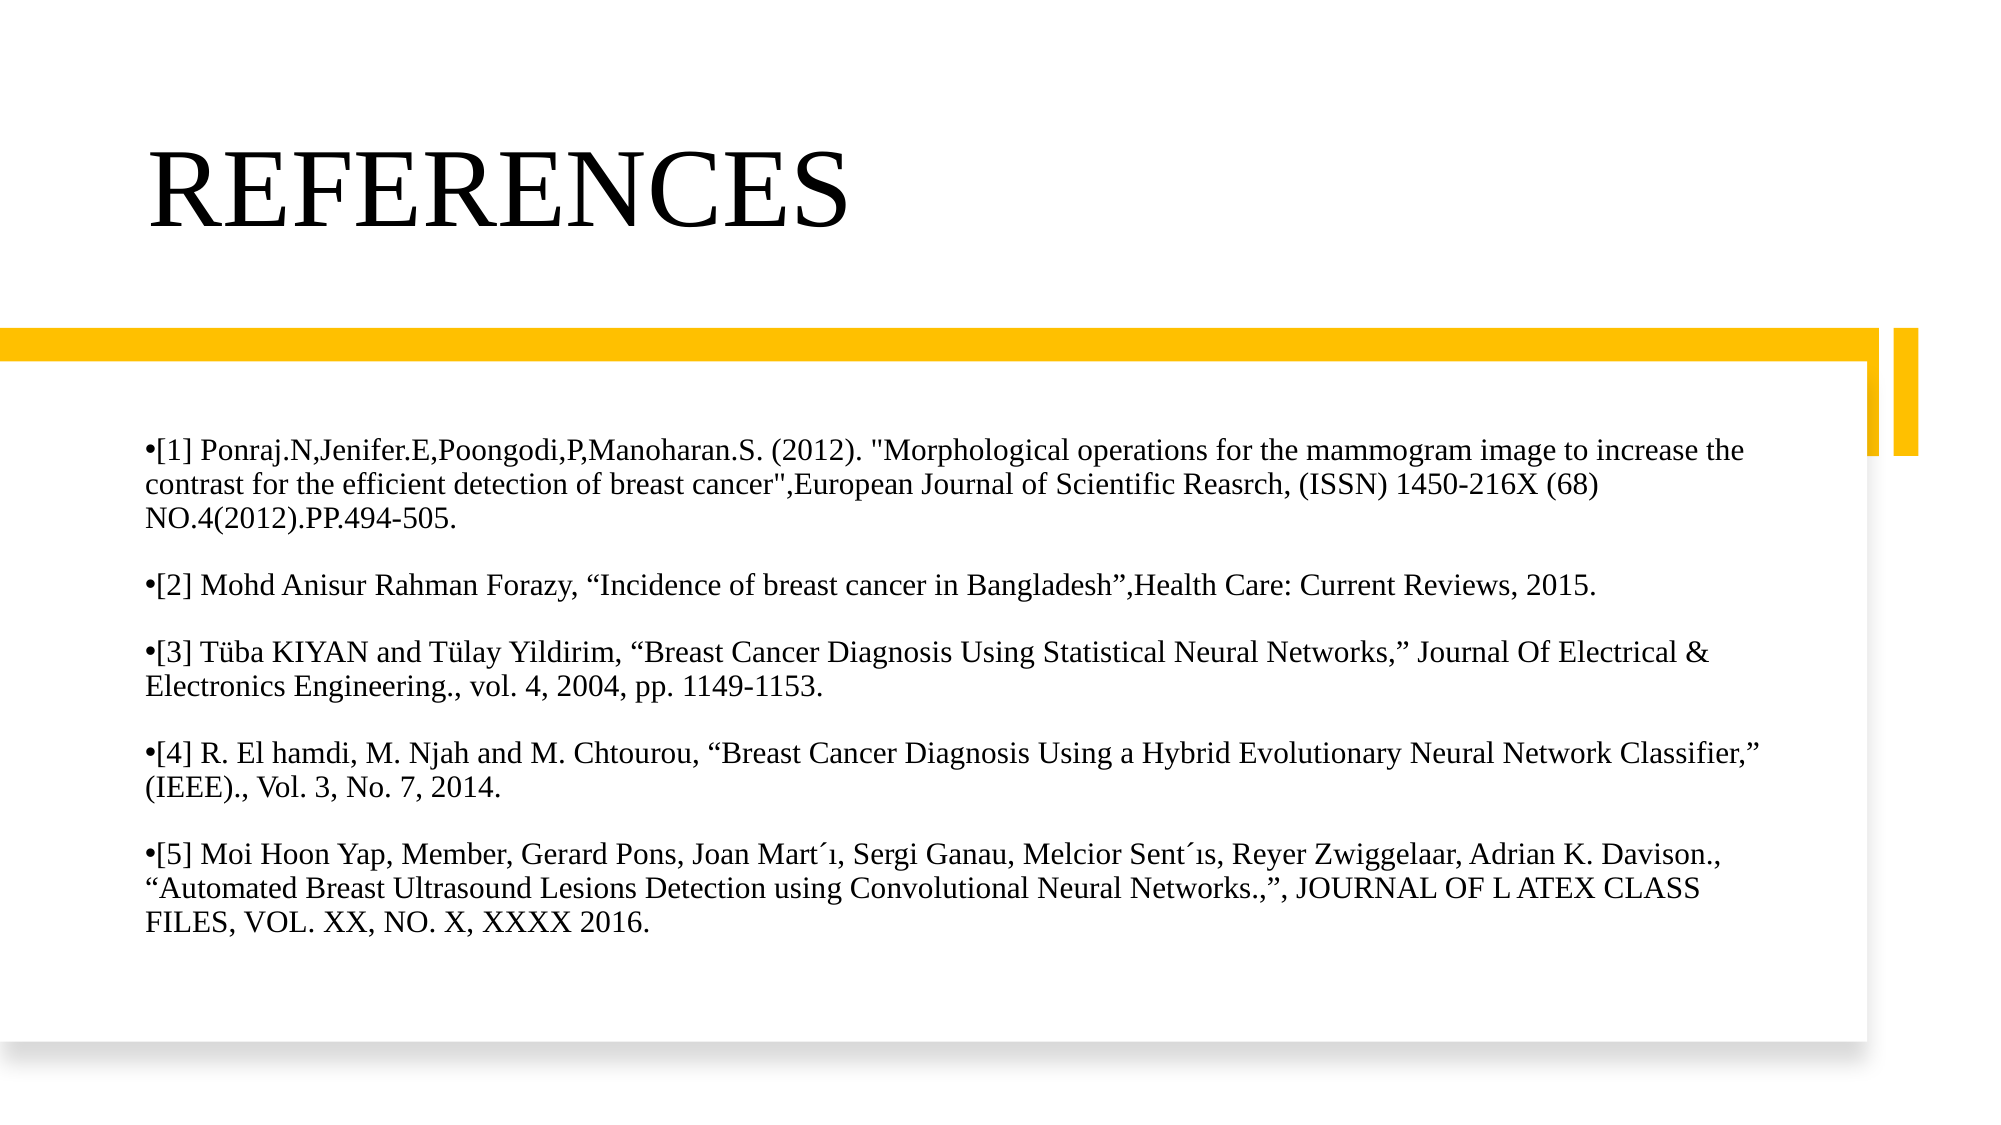

# REFERENCES

[1] Ponraj.N,Jenifer.E,Poongodi,P,Manoharan.S. (2012). "Morphological operations for the mammogram image to increase the contrast for the efficient detection of breast cancer",European Journal of Scientific Reasrch, (ISSN) 1450-216X (68) NO.4(2012).PP.494-505.

[2] Mohd Anisur Rahman Forazy, “Incidence of breast cancer in Bangladesh”,Health Care: Current Reviews, 2015.

[3] Tüba KIYAN and Tülay Yildirim, “Breast Cancer Diagnosis Using Statistical Neural Networks,” Journal Of Electrical & Electronics Engineering., vol. 4, 2004, pp. 1149-1153.

[4] R. El hamdi, M. Njah and M. Chtourou, “Breast Cancer Diagnosis Using a Hybrid Evolutionary Neural Network Classifier,” (IEEE)., Vol. 3, No. 7, 2014.

[5] Moi Hoon Yap, Member, Gerard Pons, Joan Mart´ı, Sergi Ganau, Melcior Sent´ıs, Reyer Zwiggelaar, Adrian K. Davison., “Automated Breast Ultrasound Lesions Detection using Convolutional Neural Networks.,”, JOURNAL OF L ATEX CLASS FILES, VOL. XX, NO. X, XXXX 2016.